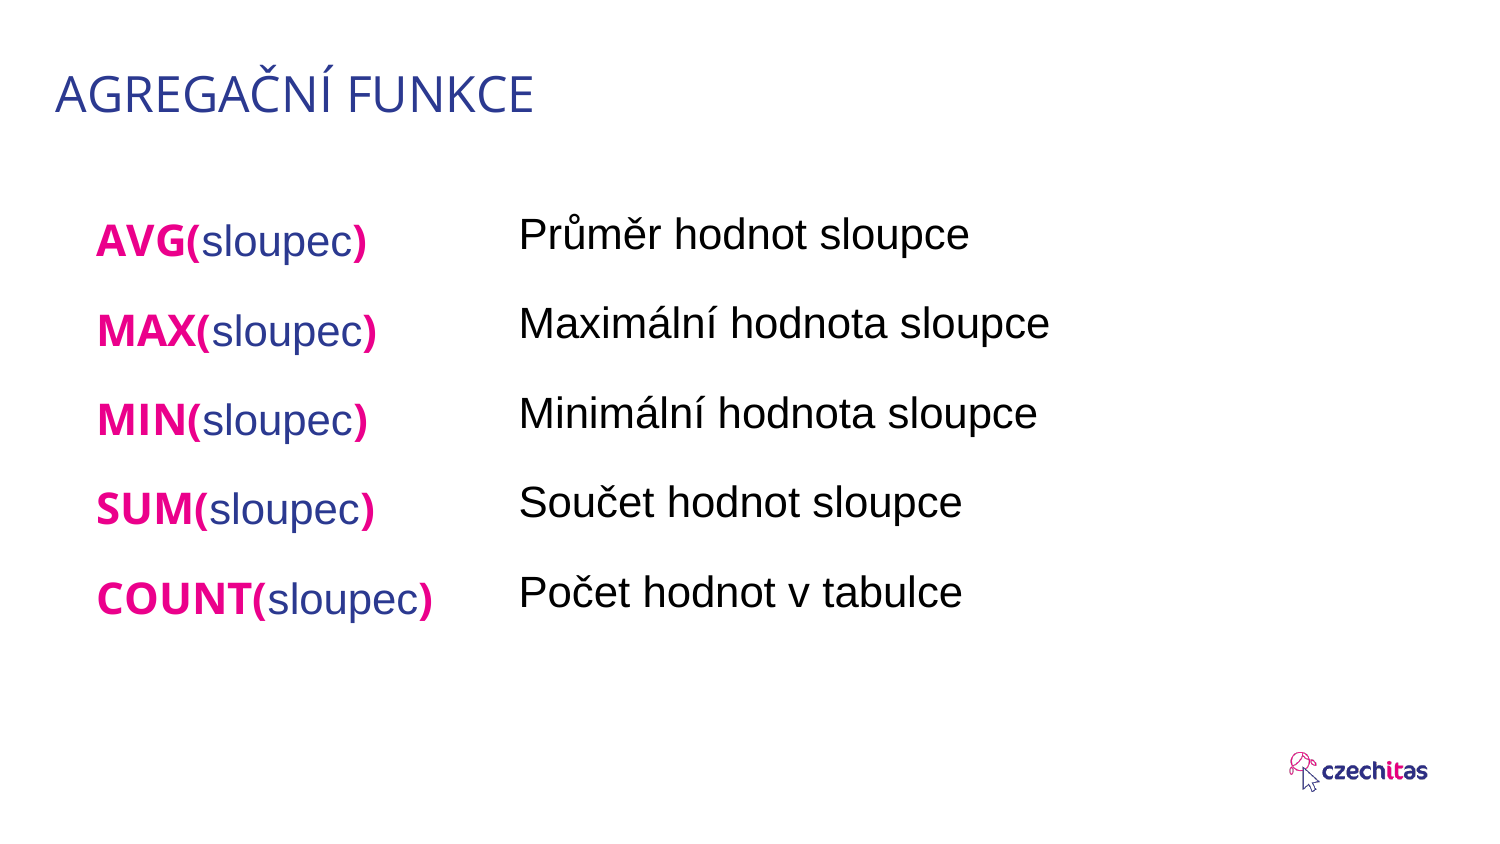

# AGREGAČNÍ FUNKCE
| AVG(sloupec) | Průměr hodnot sloupce |
| --- | --- |
| MAX(sloupec) | Maximální hodnota sloupce |
| MIN(sloupec) | Minimální hodnota sloupce |
| SUM(sloupec) | Součet hodnot sloupce |
| COUNT(sloupec) | Počet hodnot v tabulce |